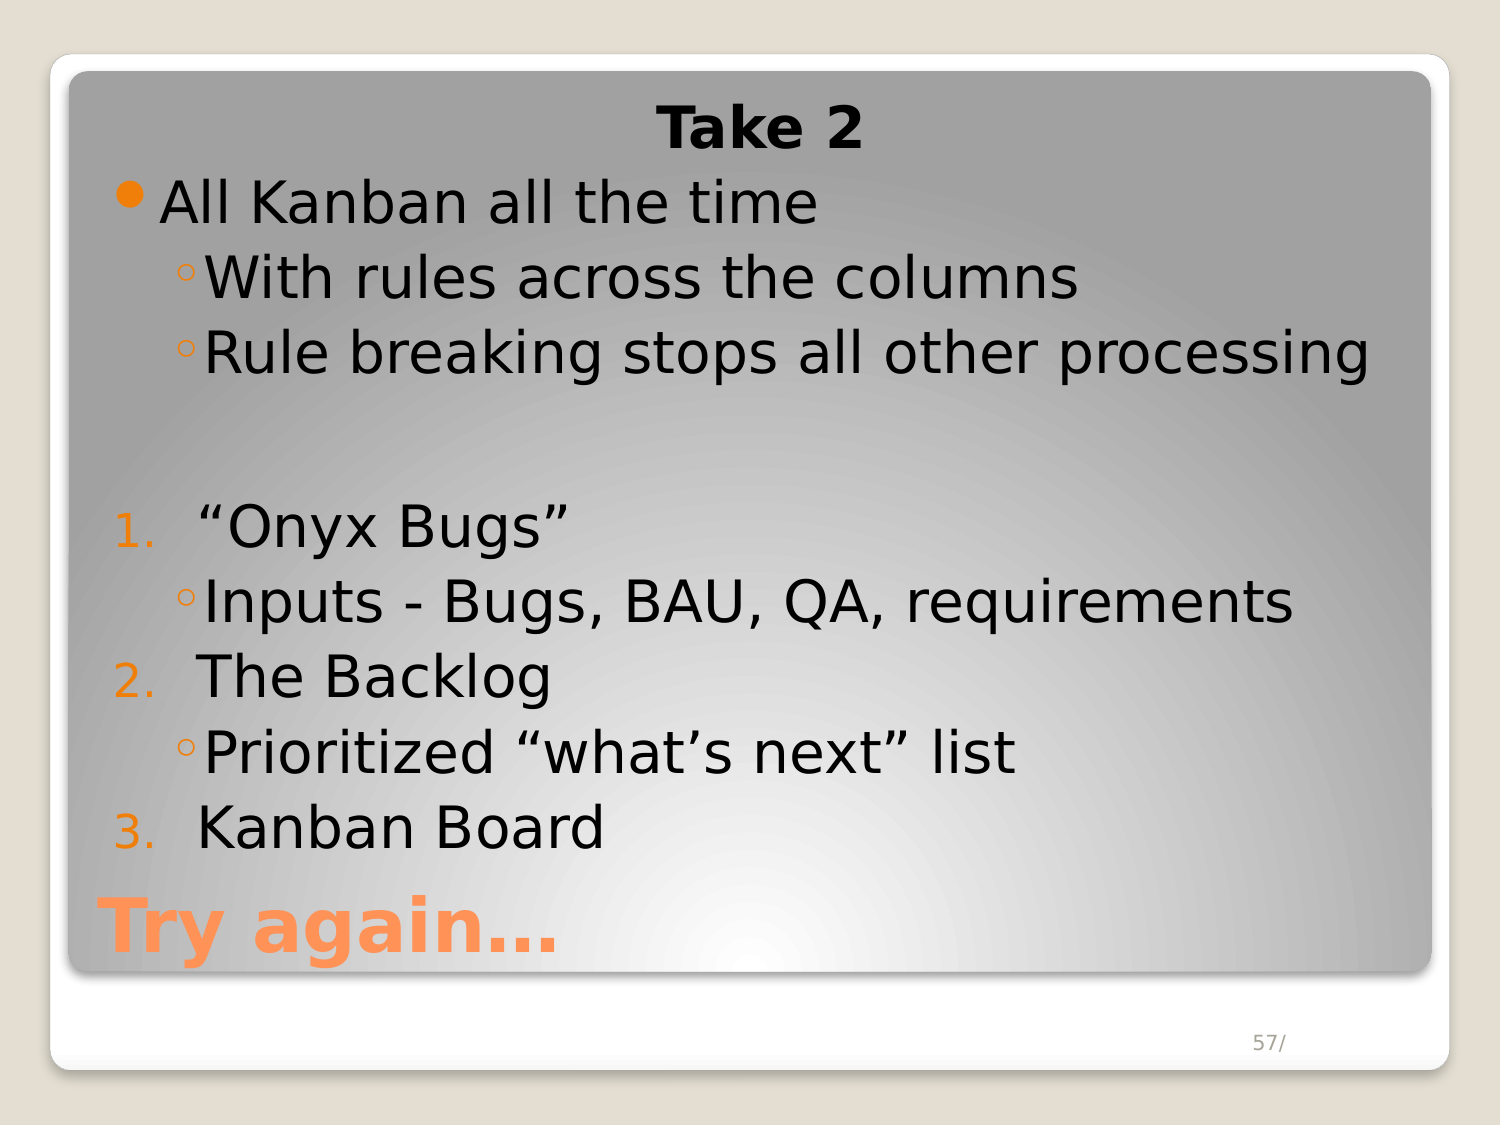

Take 2
All Kanban all the time
With rules across the columns
Rule breaking stops all other processing

“Onyx Bugs”
Inputs - Bugs, BAU, QA, requirements
The Backlog
Prioritized “what’s next” list
Kanban Board

# Try again…
57/